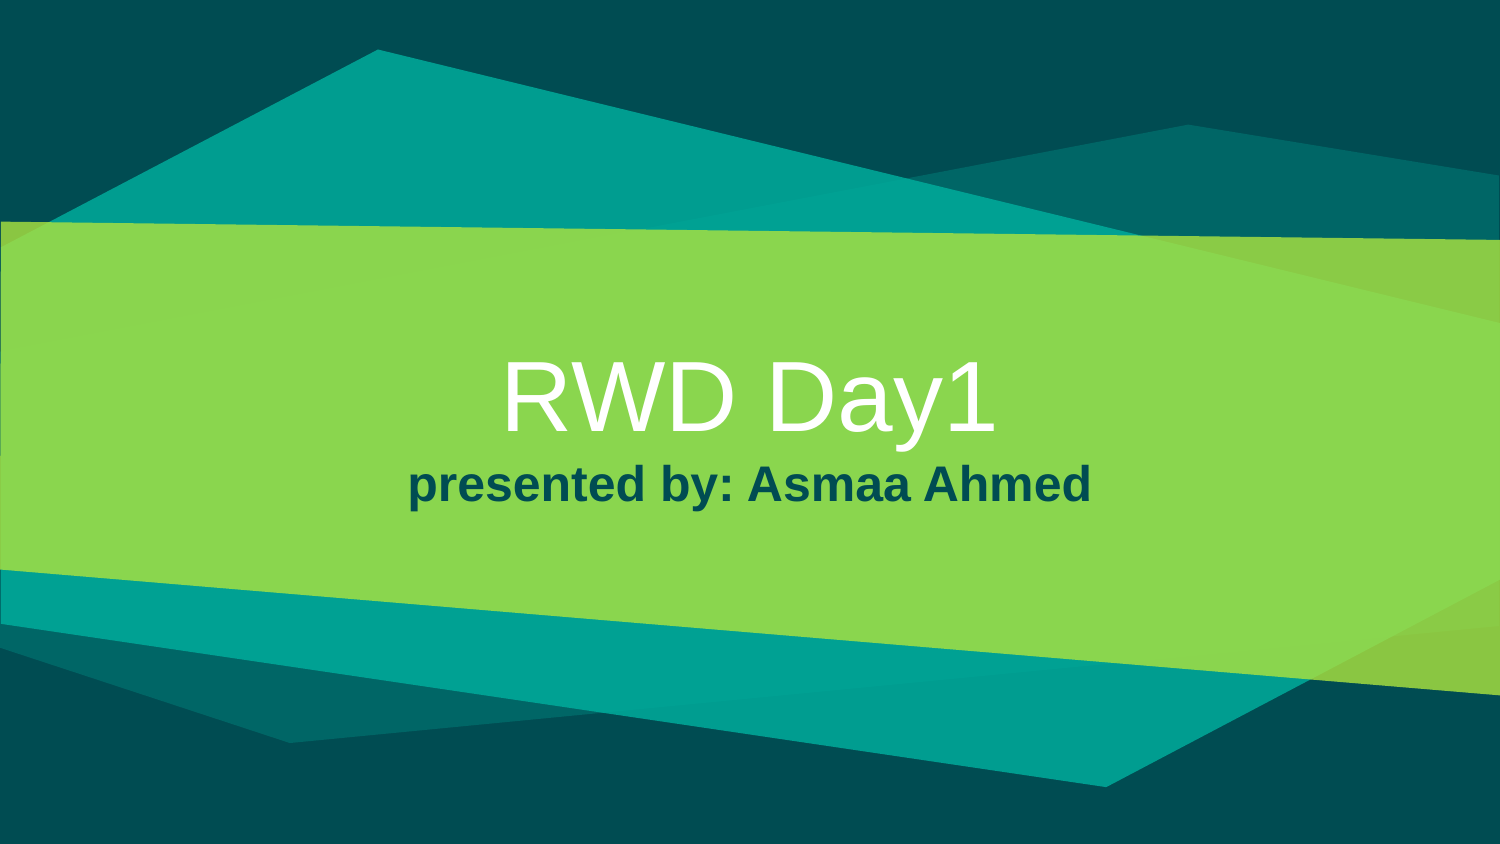

# RWD Day1 presented by: Asmaa Ahmed